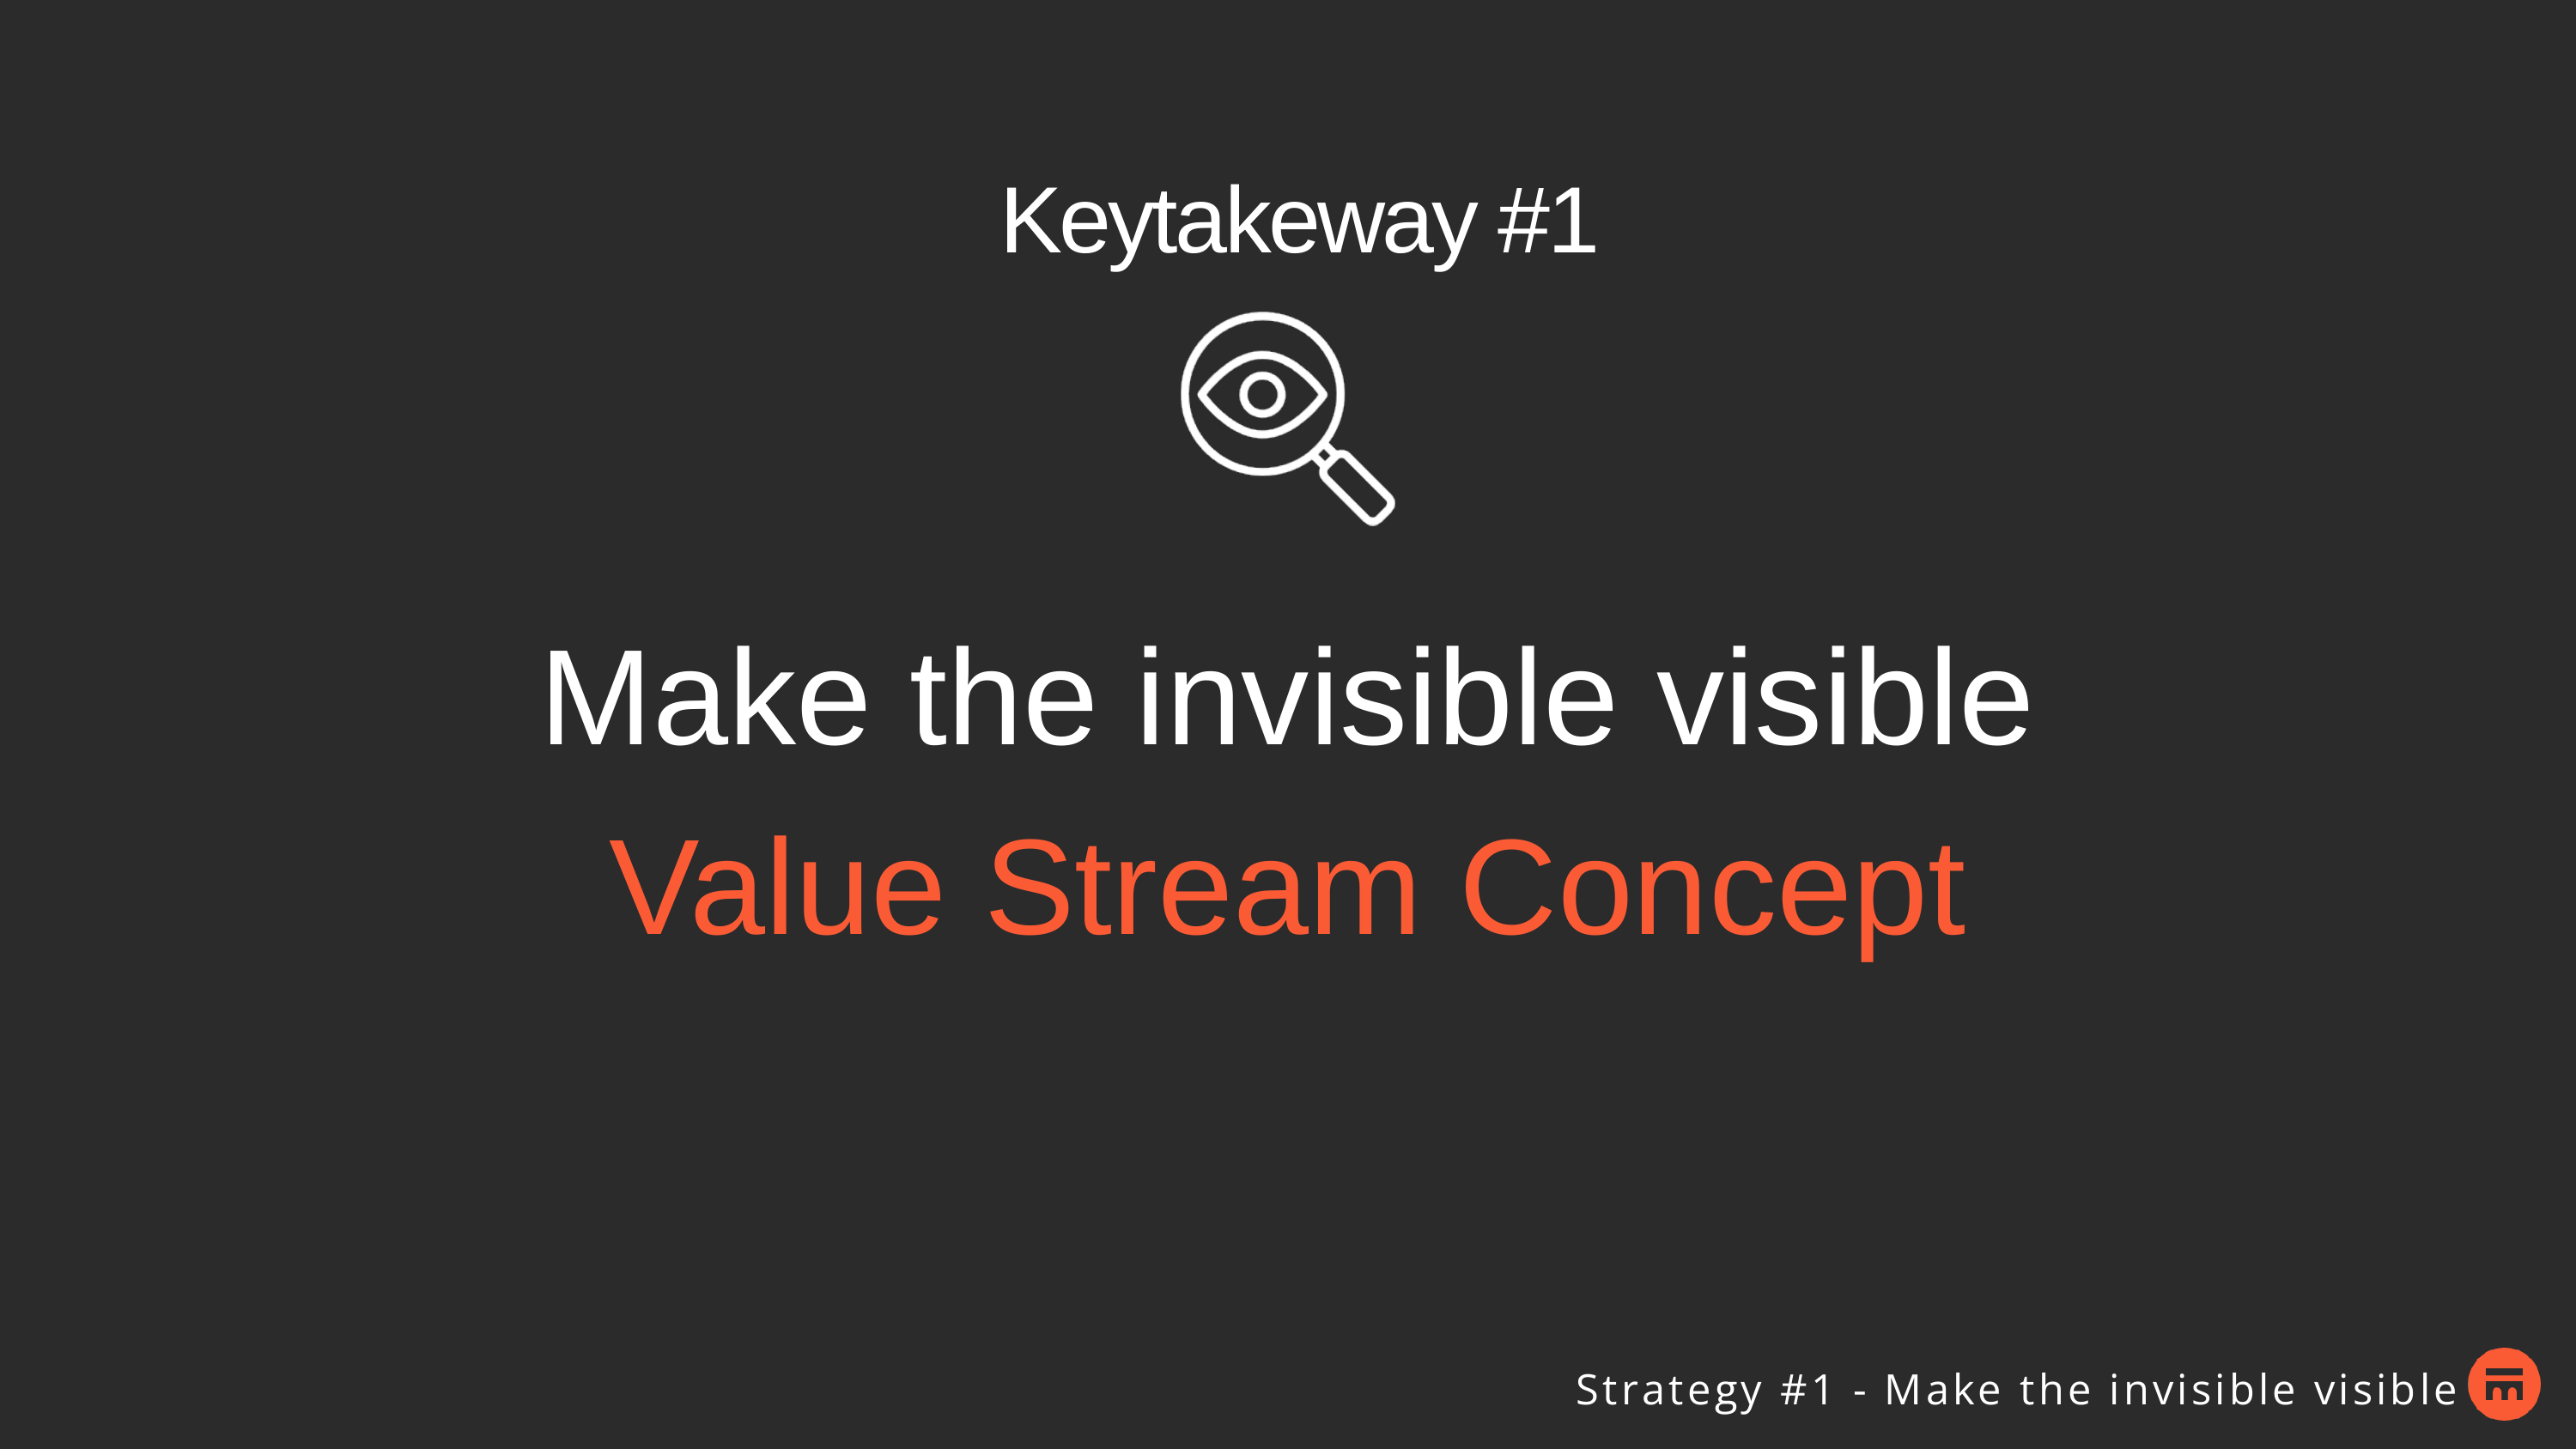

Keytakeway #1

Make the invisible visible
Value Stream Concept

Strategy #1 - Make the invisible visible